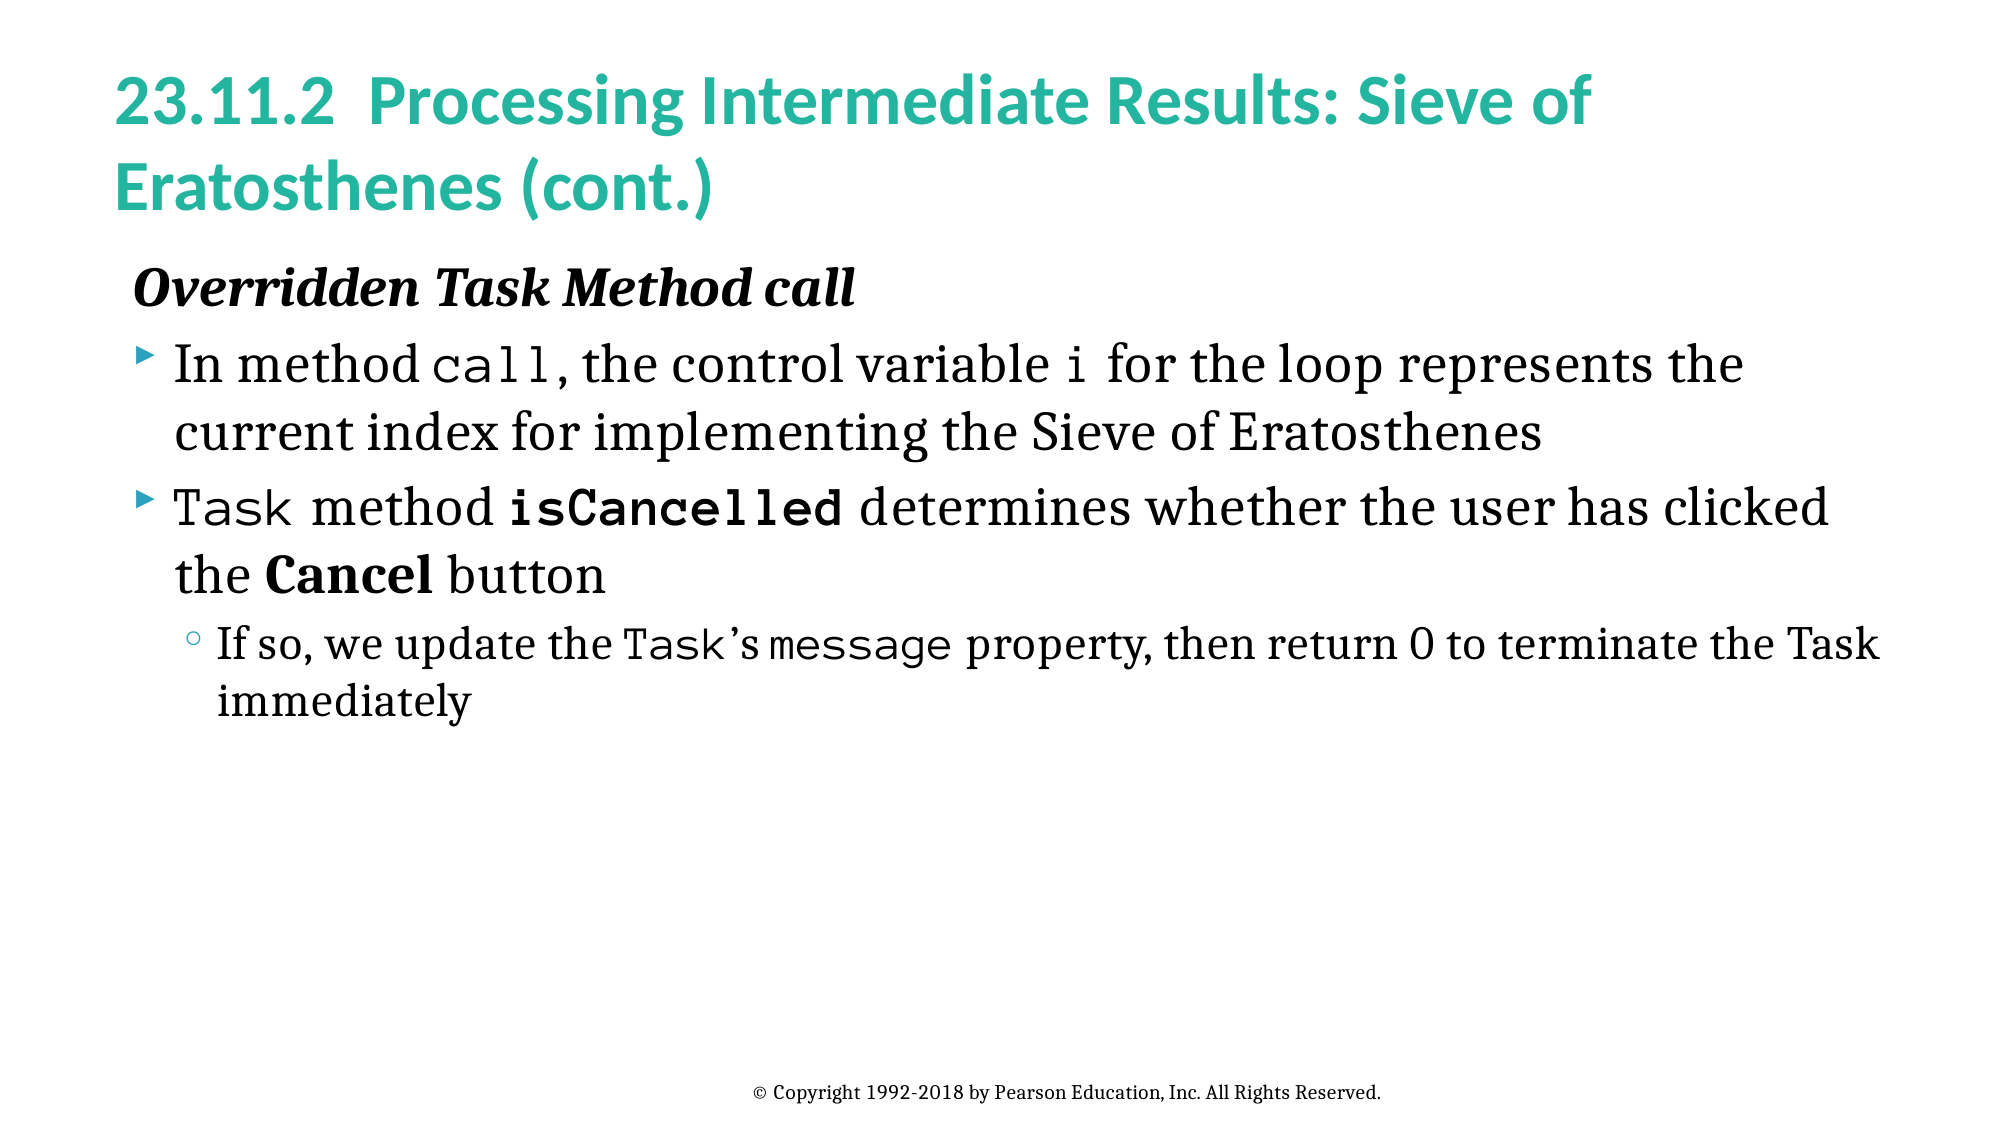

# 23.11.2  Processing Intermediate Results: Sieve of Eratosthenes (cont.)
Overridden Task Method call
In method call, the control variable i for the loop represents the current index for implementing the Sieve of Eratosthenes
Task method isCancelled determines whether the user has clicked the Cancel button
If so, we update the Task’s message property, then return 0 to terminate the Task immediately
© Copyright 1992-2018 by Pearson Education, Inc. All Rights Reserved.